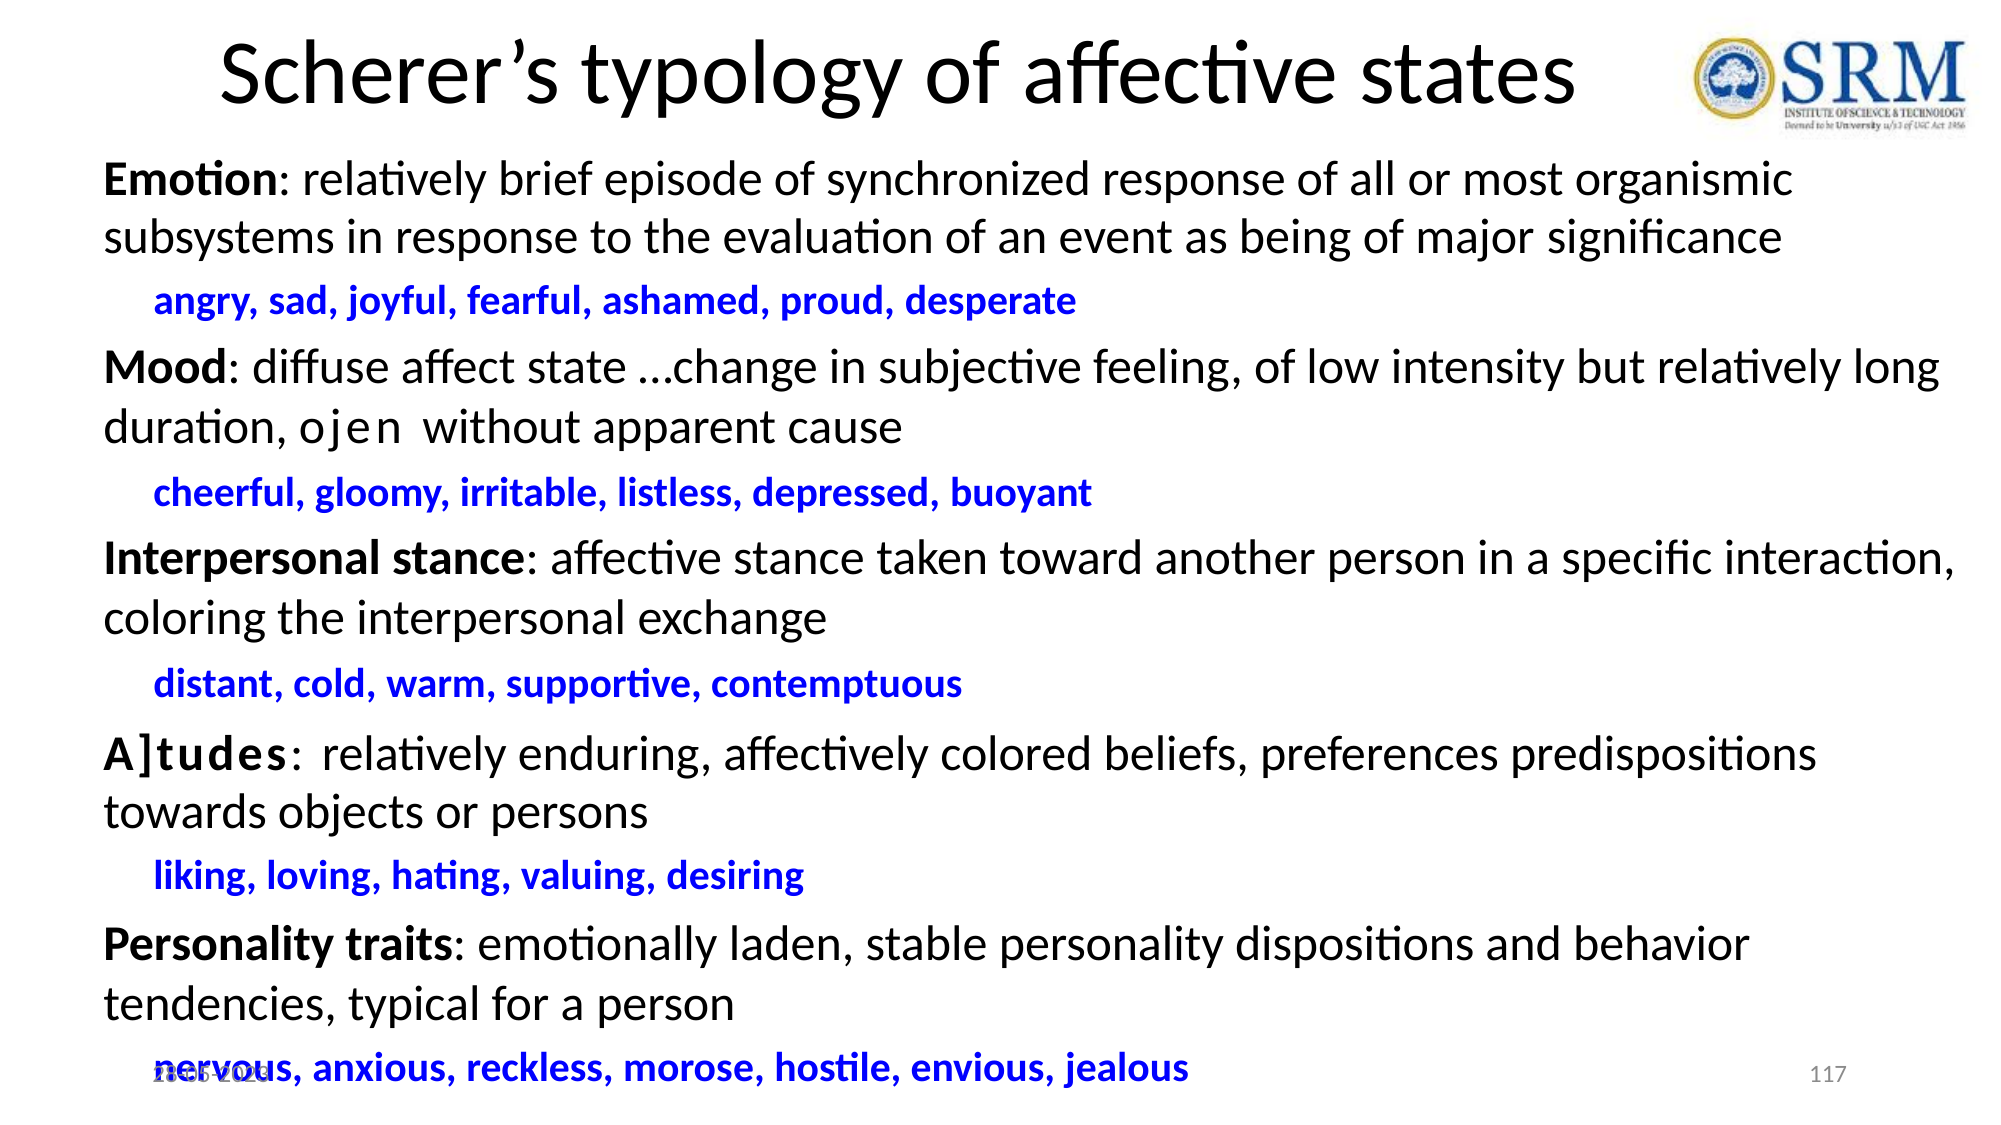

# Scherer’s typology of aﬀective states
Emotion: relatively brief episode of synchronized response of all or most organismic  subsystems in response to the evaluation of an event as being of major signiﬁcance
angry, sad, joyful, fearful, ashamed, proud, desperate
Mood: diﬀuse aﬀect state …change in subjective feeling, of low intensity but relatively long  duration, ojen without apparent cause
cheerful, gloomy, irritable, listless, depressed, buoyant
Interpersonal stance: aﬀective stance taken toward another person in a speciﬁc interaction,  coloring the interpersonal exchange
distant, cold, warm, supportive, contemptuous
A]tudes: relatively enduring, aﬀectively colored beliefs, preferences predispositions  towards objects or persons
liking, loving, hating, valuing, desiring
Personality traits: emotionally laden, stable personality dispositions and behavior  tendencies, typical for a person
nervous, anxious, reckless, morose, hostile, envious, jealous
28-05-2023
117